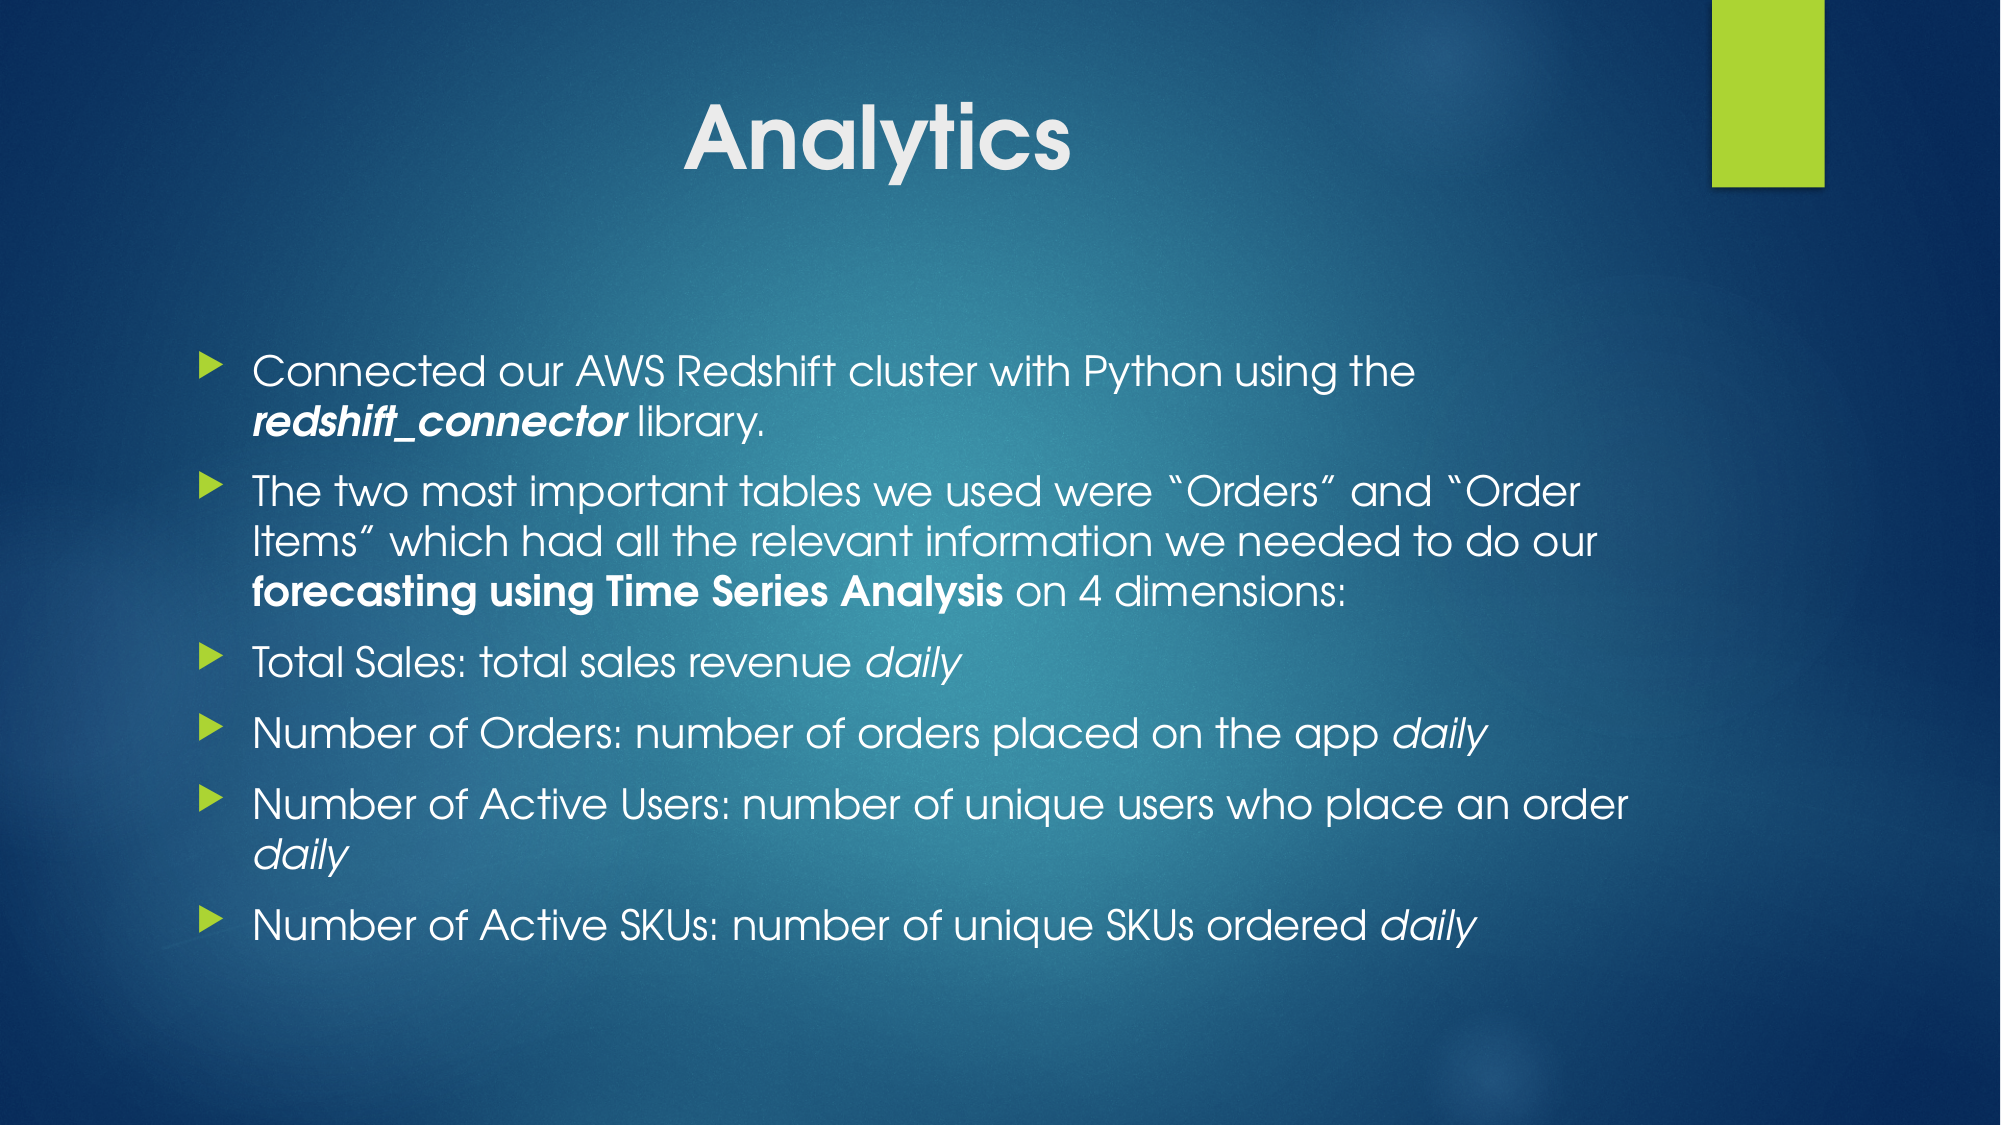

# Analytics
Connected our AWS Redshift cluster with Python using the redshift_connector library.
The two most important tables we used were “Orders” and “Order Items” which had all the relevant information we needed to do our forecasting using Time Series Analysis on 4 dimensions:
Total Sales: total sales revenue daily
Number of Orders: number of orders placed on the app daily
Number of Active Users: number of unique users who place an order daily
Number of Active SKUs: number of unique SKUs ordered daily